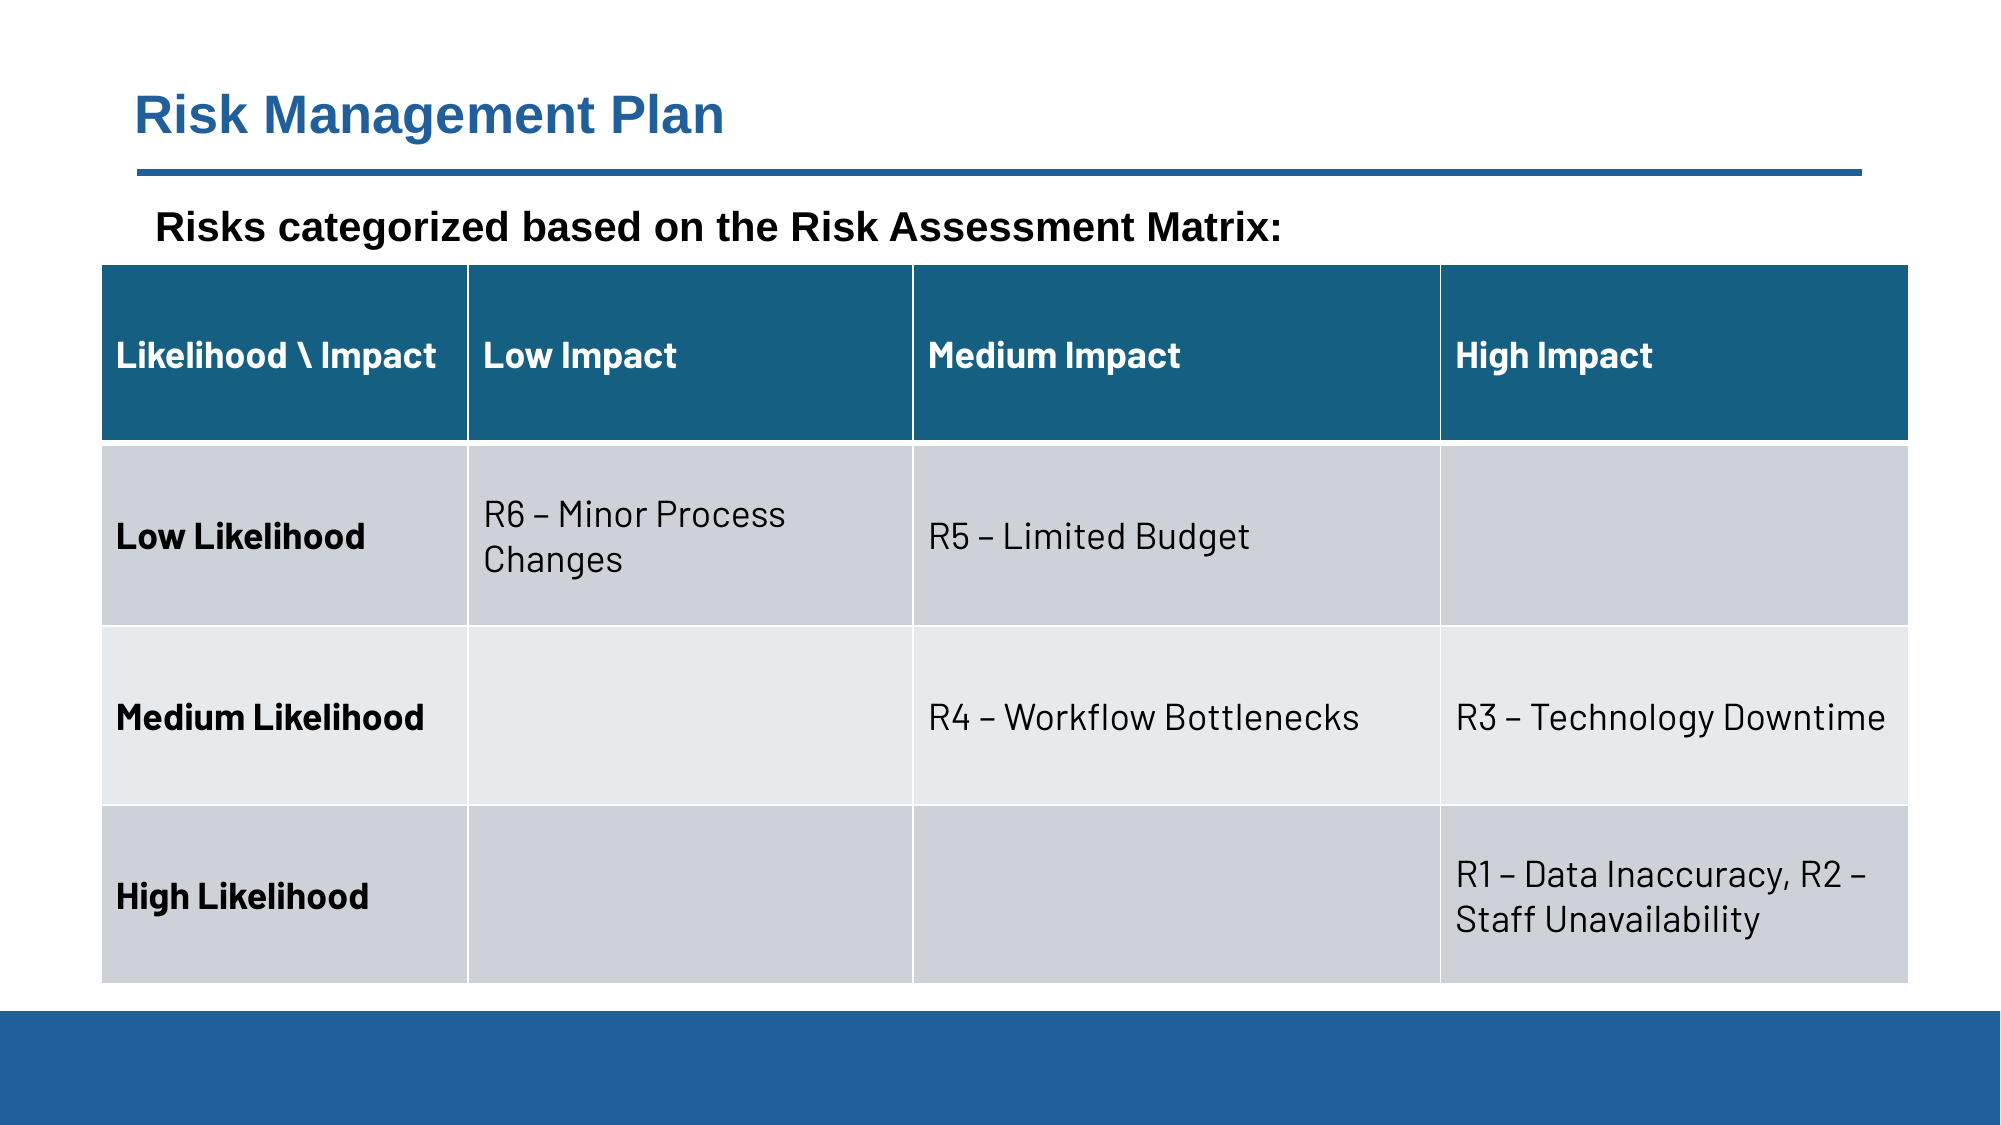

# Risk Management Plan
Risks categorized based on the Risk Assessment Matrix:

| Likelihood \ Impact | Low Impact | Medium Impact | High Impact |
| --- | --- | --- | --- |
| Low Likelihood | R6 – Minor Process Changes | R5 – Limited Budget |  |
| Medium Likelihood |  | R4 – Workflow Bottlenecks | R3 – Technology Downtime |
| High Likelihood |  |  | R1 – Data Inaccuracy, R2 – Staff Unavailability |